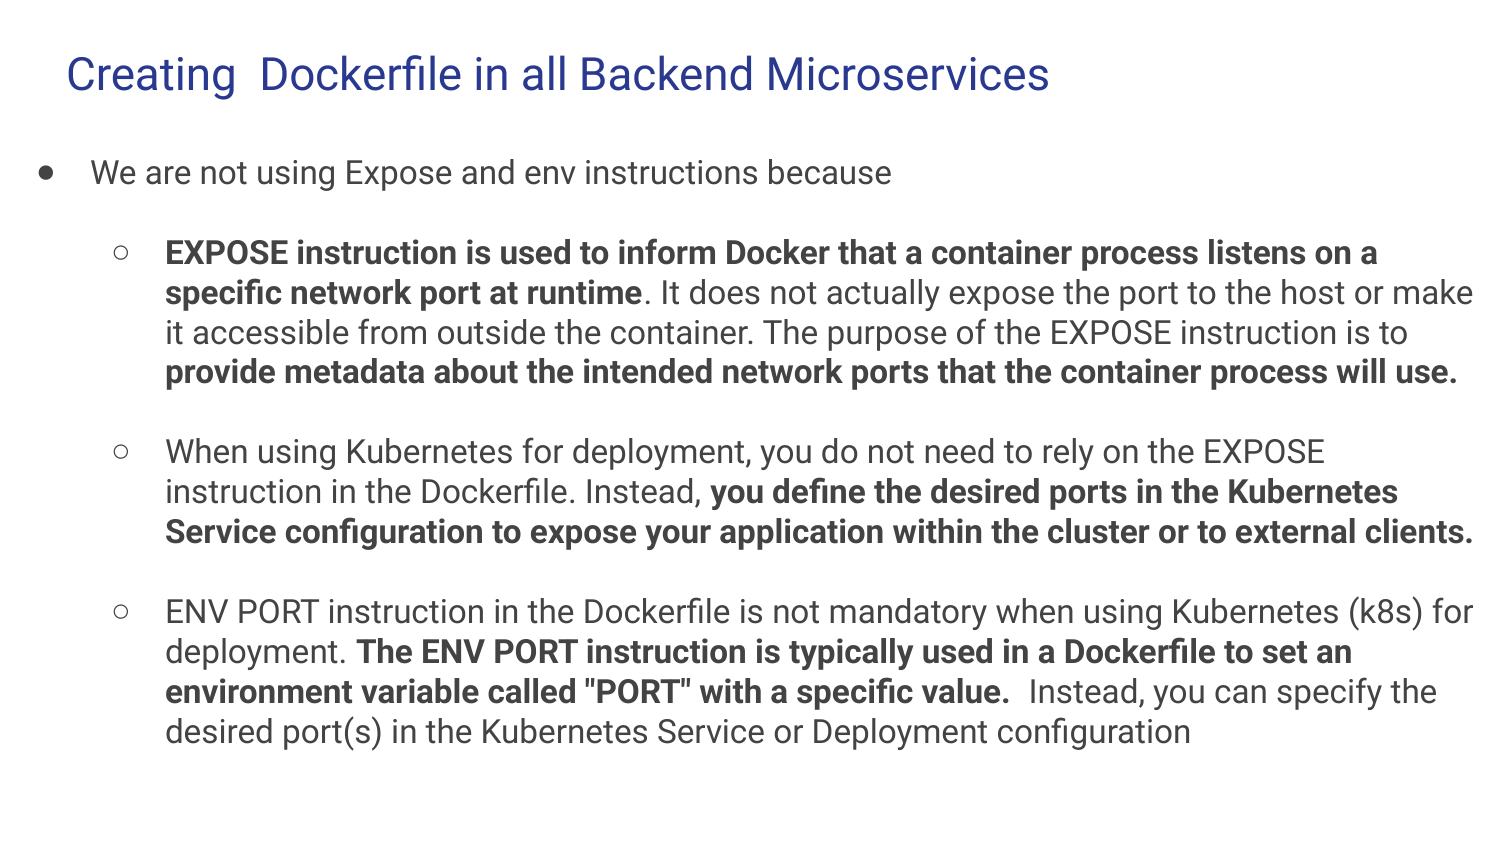

# Creating  Dockerfile in all Backend Microservices
We are not using Expose and env instructions because

EXPOSE instruction is used to inform Docker that a container process listens on a specific network port at runtime. It does not actually expose the port to the host or make it accessible from outside the container. The purpose of the EXPOSE instruction is to provide metadata about the intended network ports that the container process will use.

When using Kubernetes for deployment, you do not need to rely on the EXPOSE instruction in the Dockerfile. Instead, you define the desired ports in the Kubernetes Service configuration to expose your application within the cluster or to external clients.

ENV PORT instruction in the Dockerfile is not mandatory when using Kubernetes (k8s) for deployment. The ENV PORT instruction is typically used in a Dockerfile to set an environment variable called "PORT" with a specific value.  Instead, you can specify the desired port(s) in the Kubernetes Service or Deployment configuration